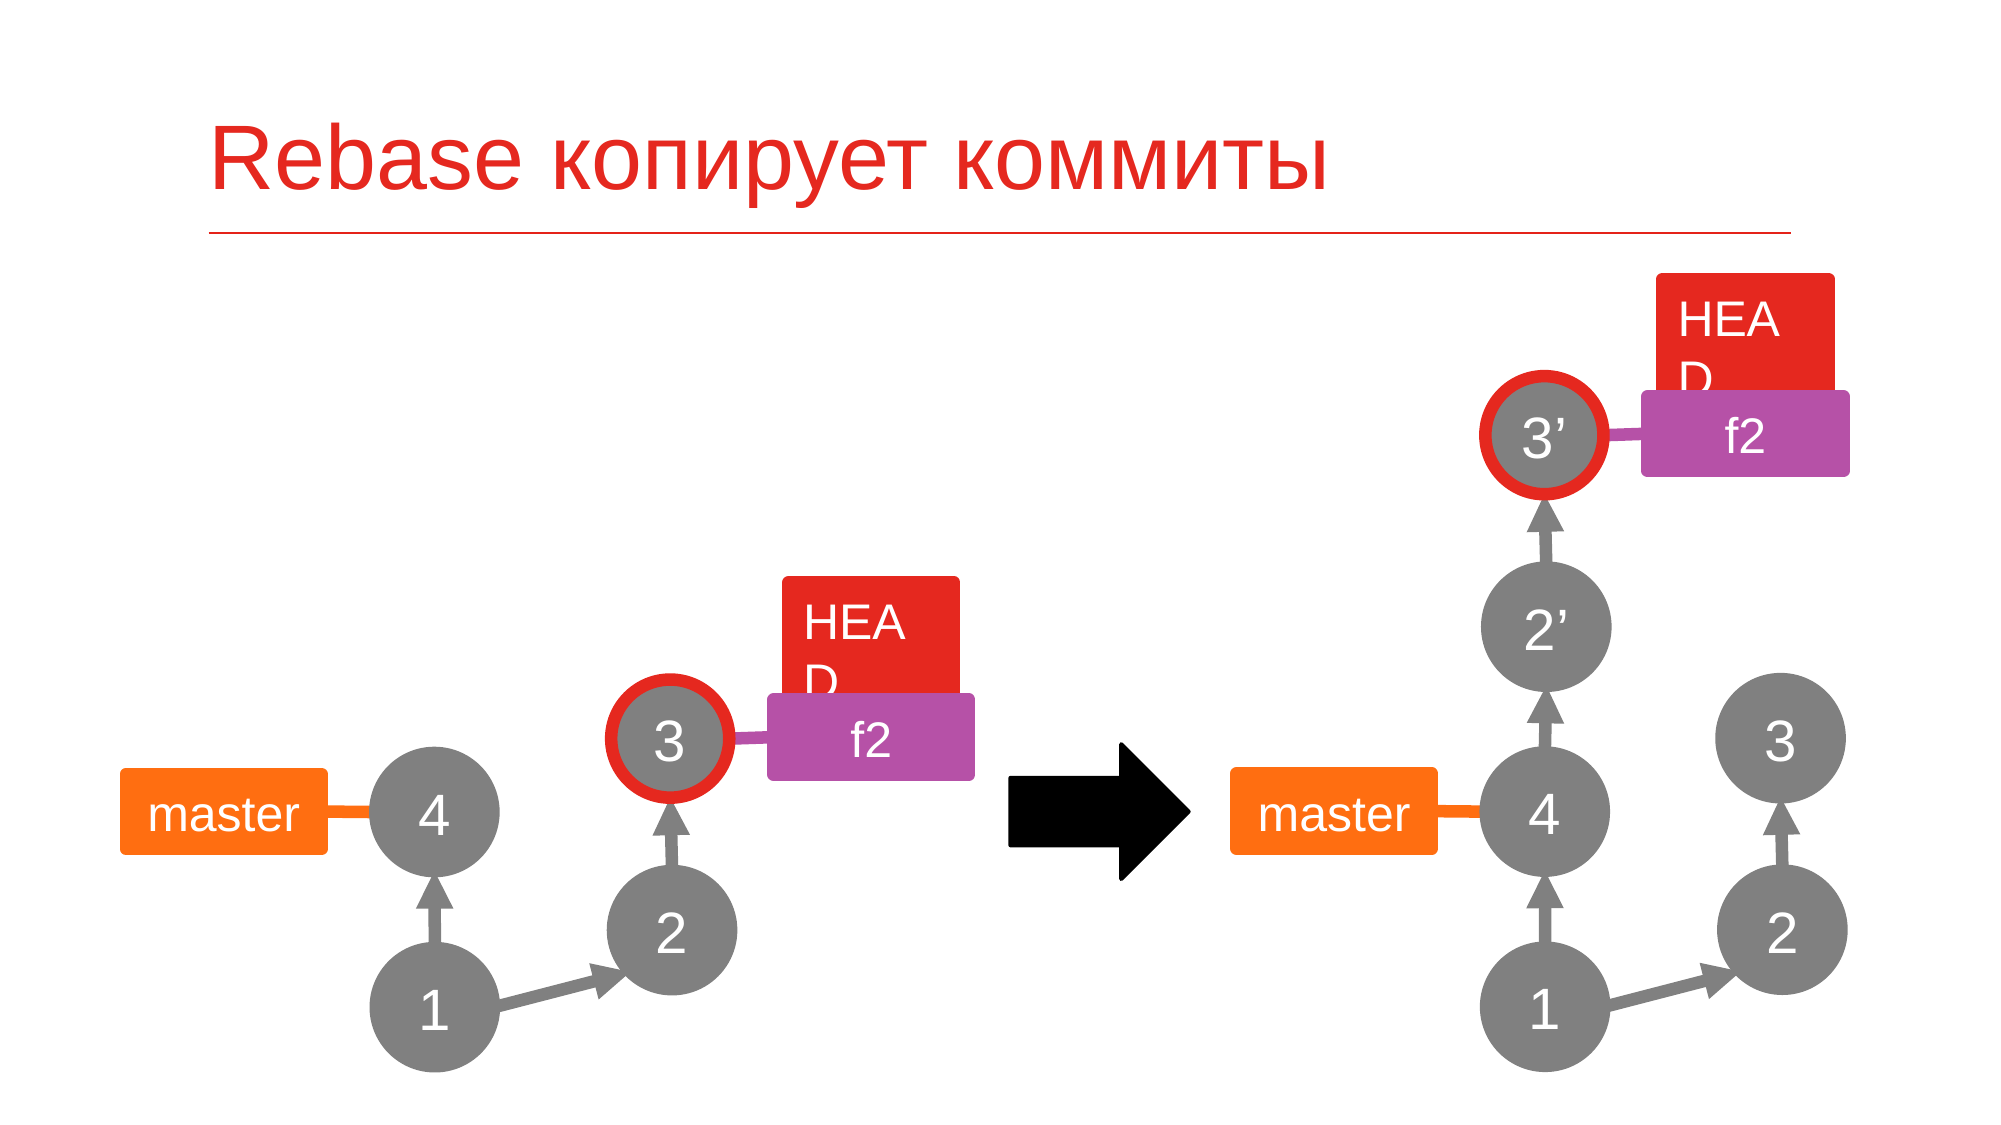

# Rebase копирует коммиты
HEAD
3’
f2
2’
HEAD
3
3
f2

4
4
master
master
2
2
1
1